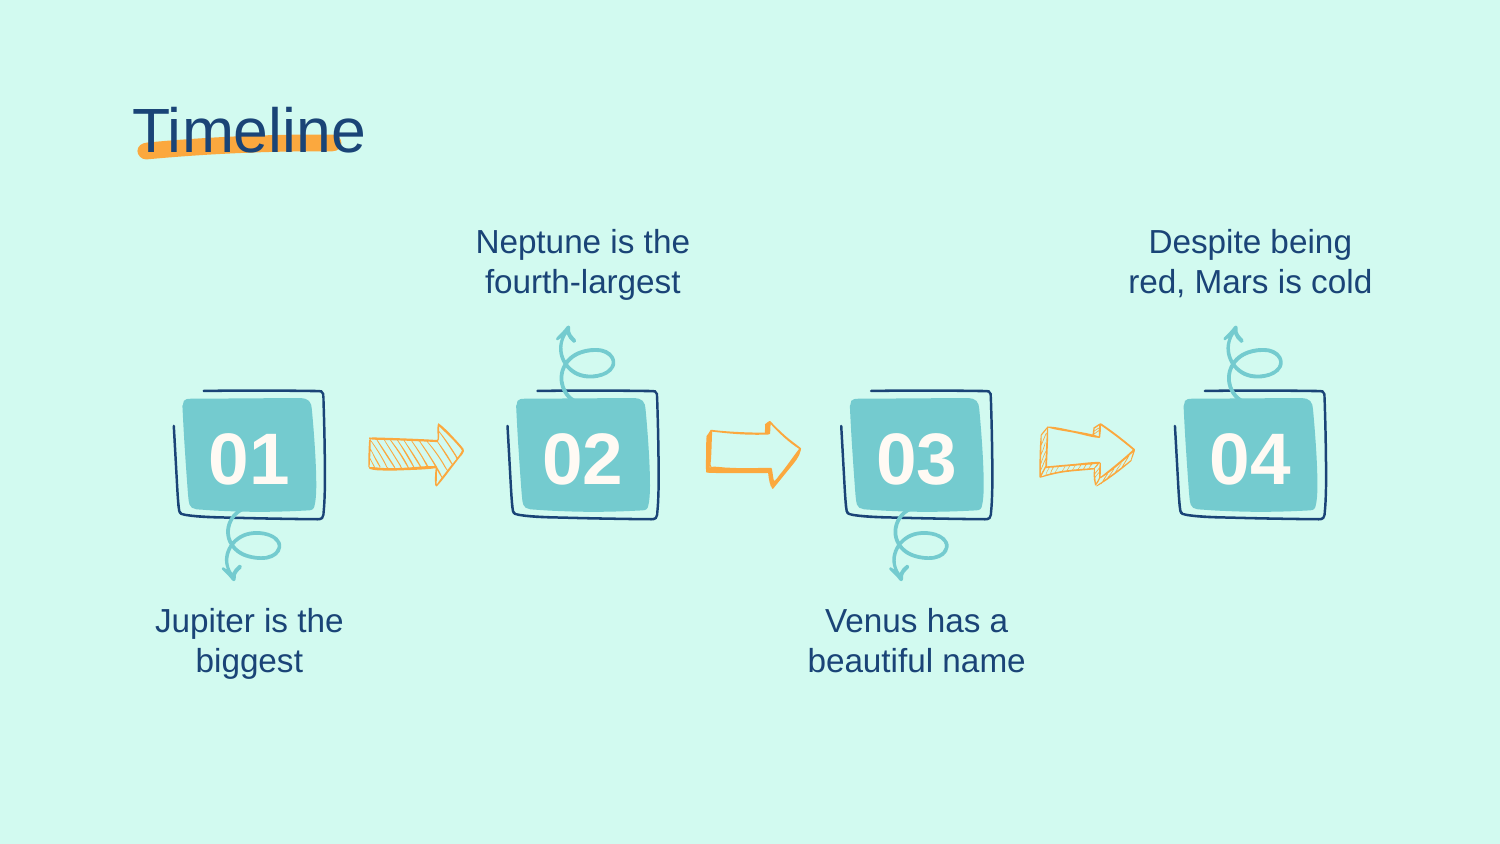

# Timeline

Neptune is the fourth-largest
Despite being red, Mars is cold

01
02
03
04

Jupiter is the biggest
Venus has a
beautiful name